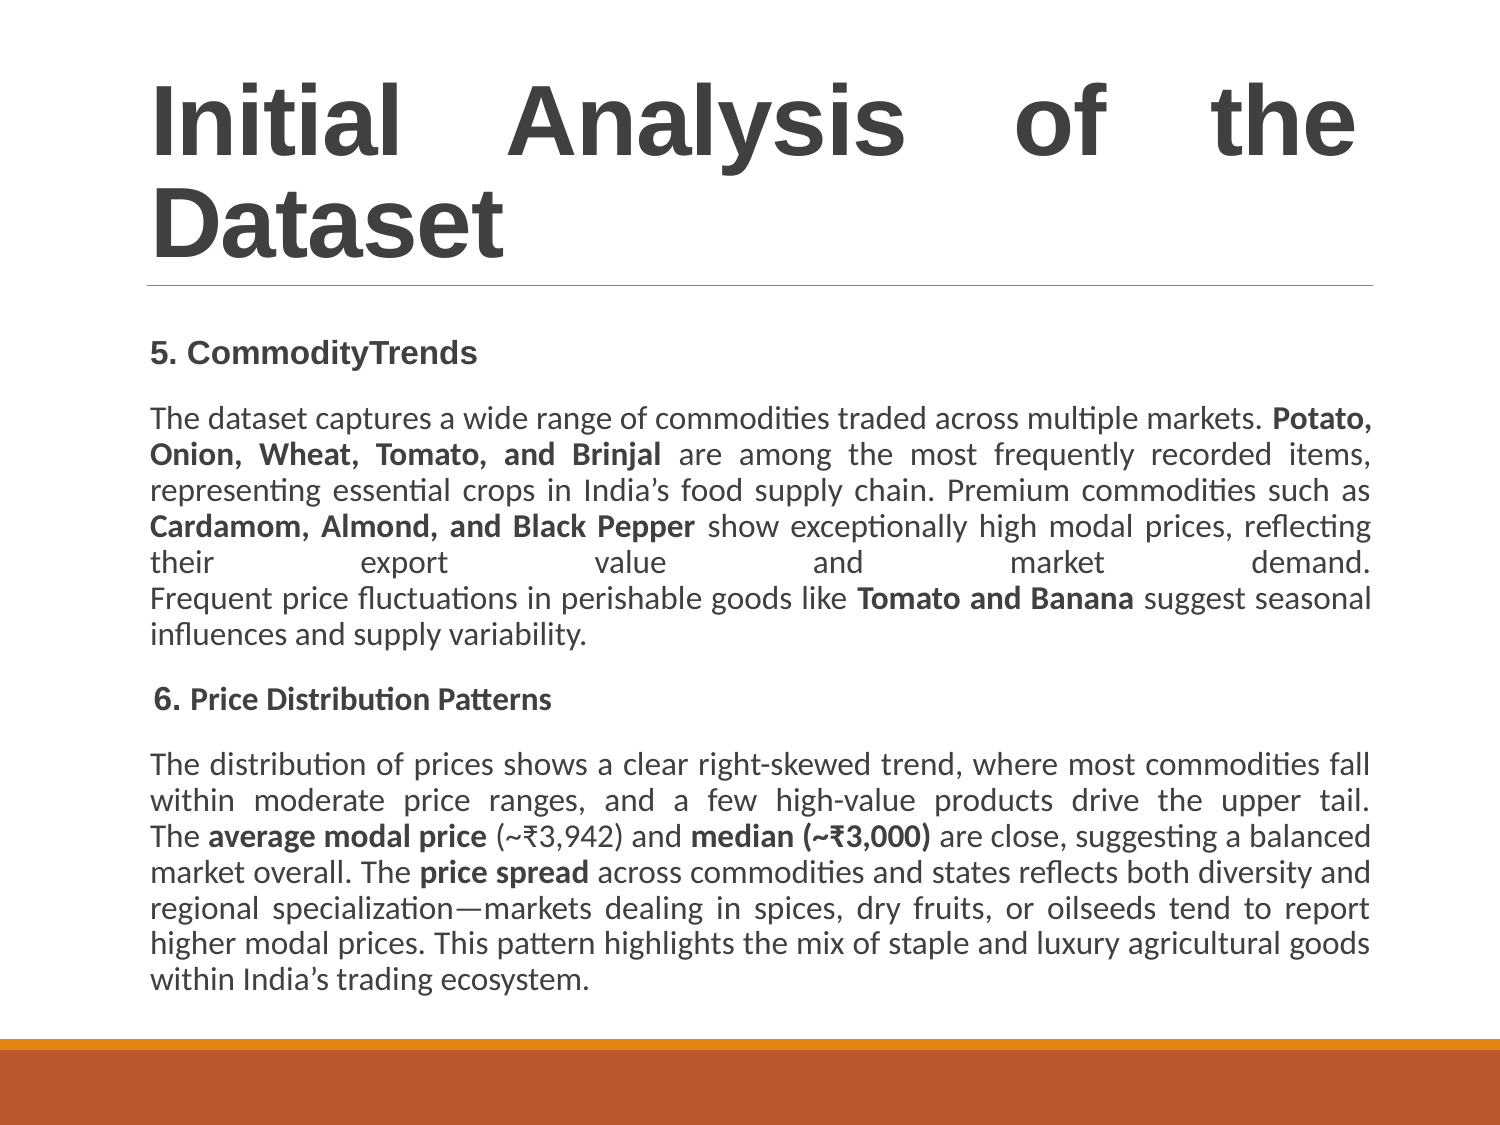

# Initial Analysis of the Dataset
5. CommodityTrends
The dataset captures a wide range of commodities traded across multiple markets. Potato, Onion, Wheat, Tomato, and Brinjal are among the most frequently recorded items, representing essential crops in India’s food supply chain. Premium commodities such as Cardamom, Almond, and Black Pepper show exceptionally high modal prices, reflecting their export value and market demand.
Frequent price fluctuations in perishable goods like Tomato and Banana suggest seasonal influences and supply variability.
  6. Price Distribution Patterns
The distribution of prices shows a clear right-skewed trend, where most commodities fall within moderate price ranges, and a few high-value products drive the upper tail.
The average modal price (~₹3,942) and median (~₹3,000) are close, suggesting a balanced market overall. The price spread across commodities and states reflects both diversity and regional specialization—markets dealing in spices, dry fruits, or oilseeds tend to report higher modal prices. This pattern highlights the mix of staple and luxury agricultural goods within India’s trading ecosystem.